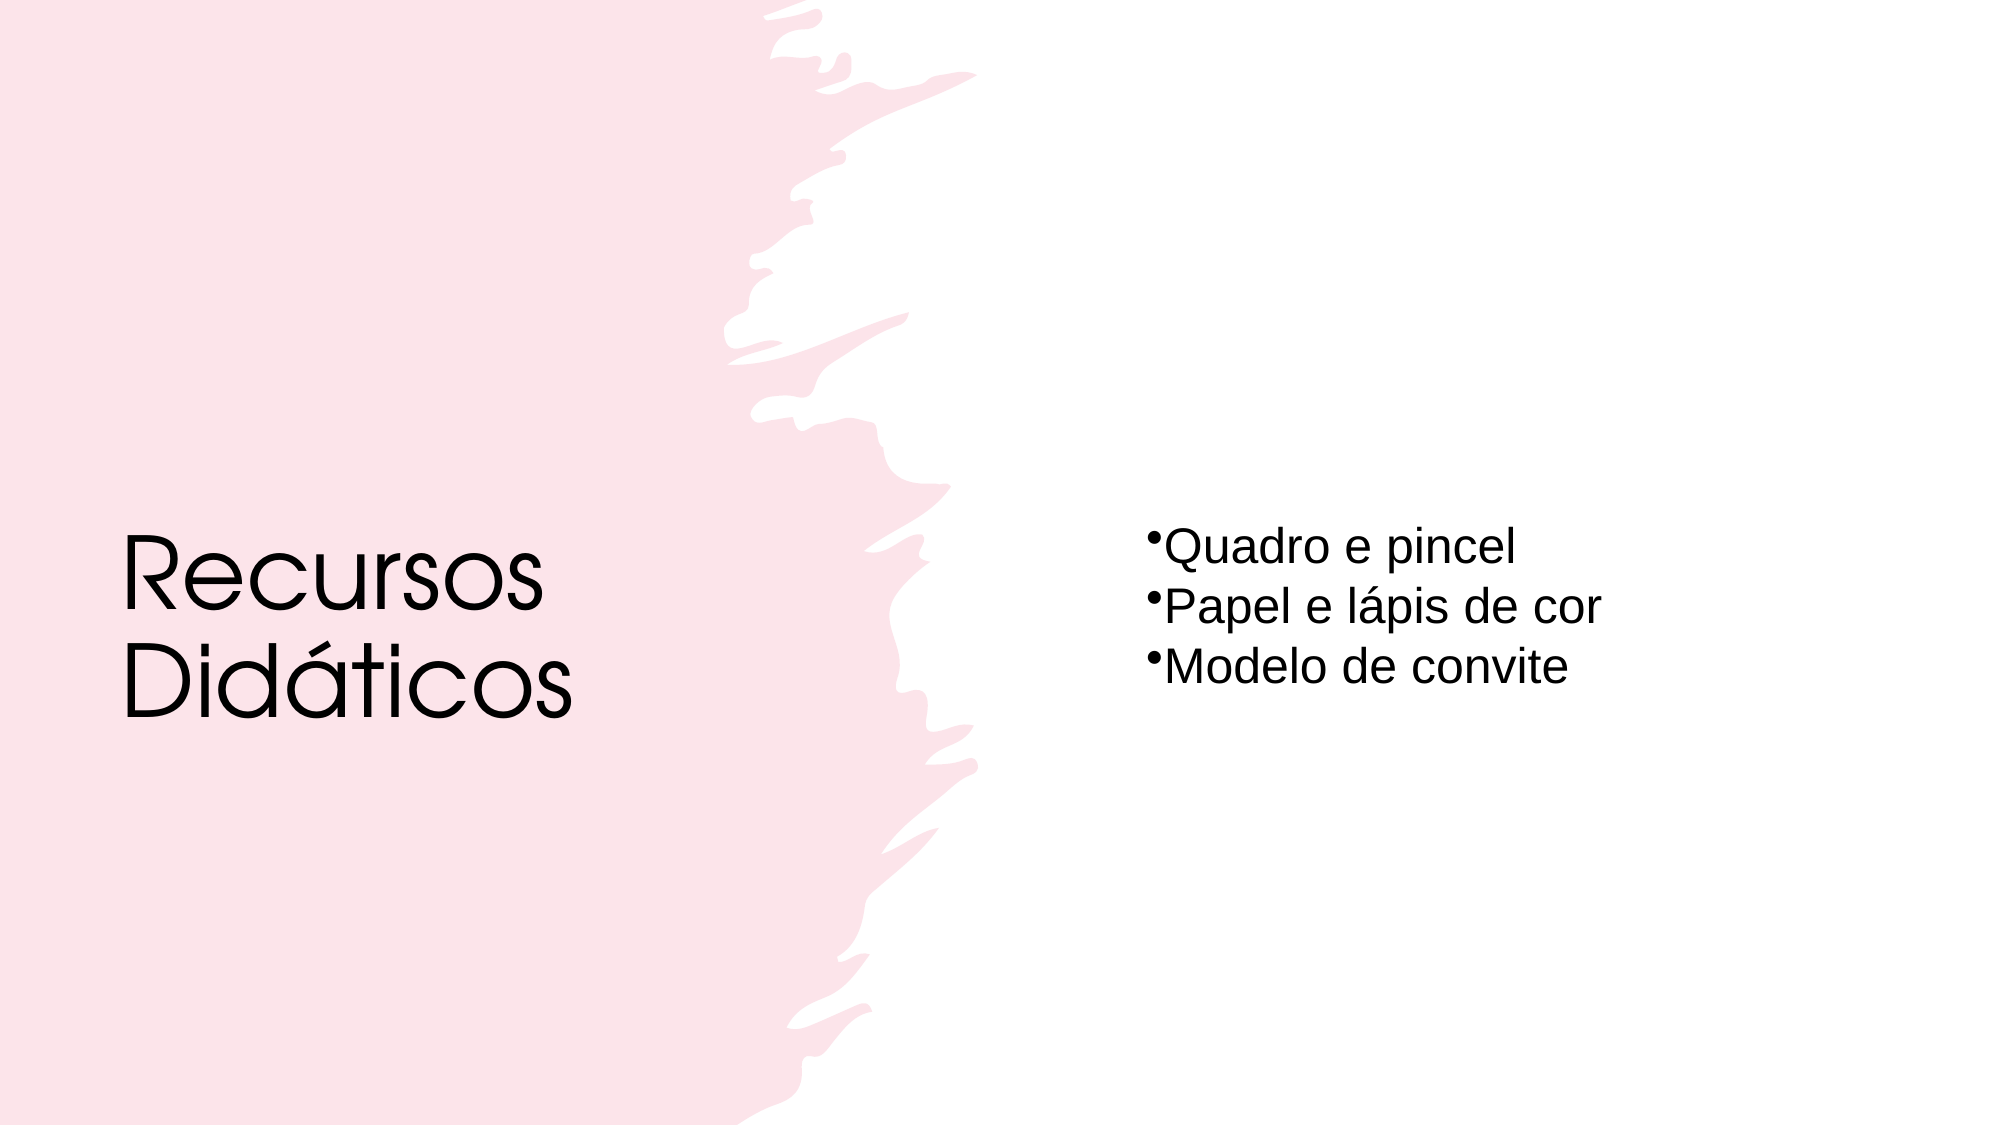

# Recursos Didáticos

Quadro e pincel
Papel e lápis de cor
Modelo de convite